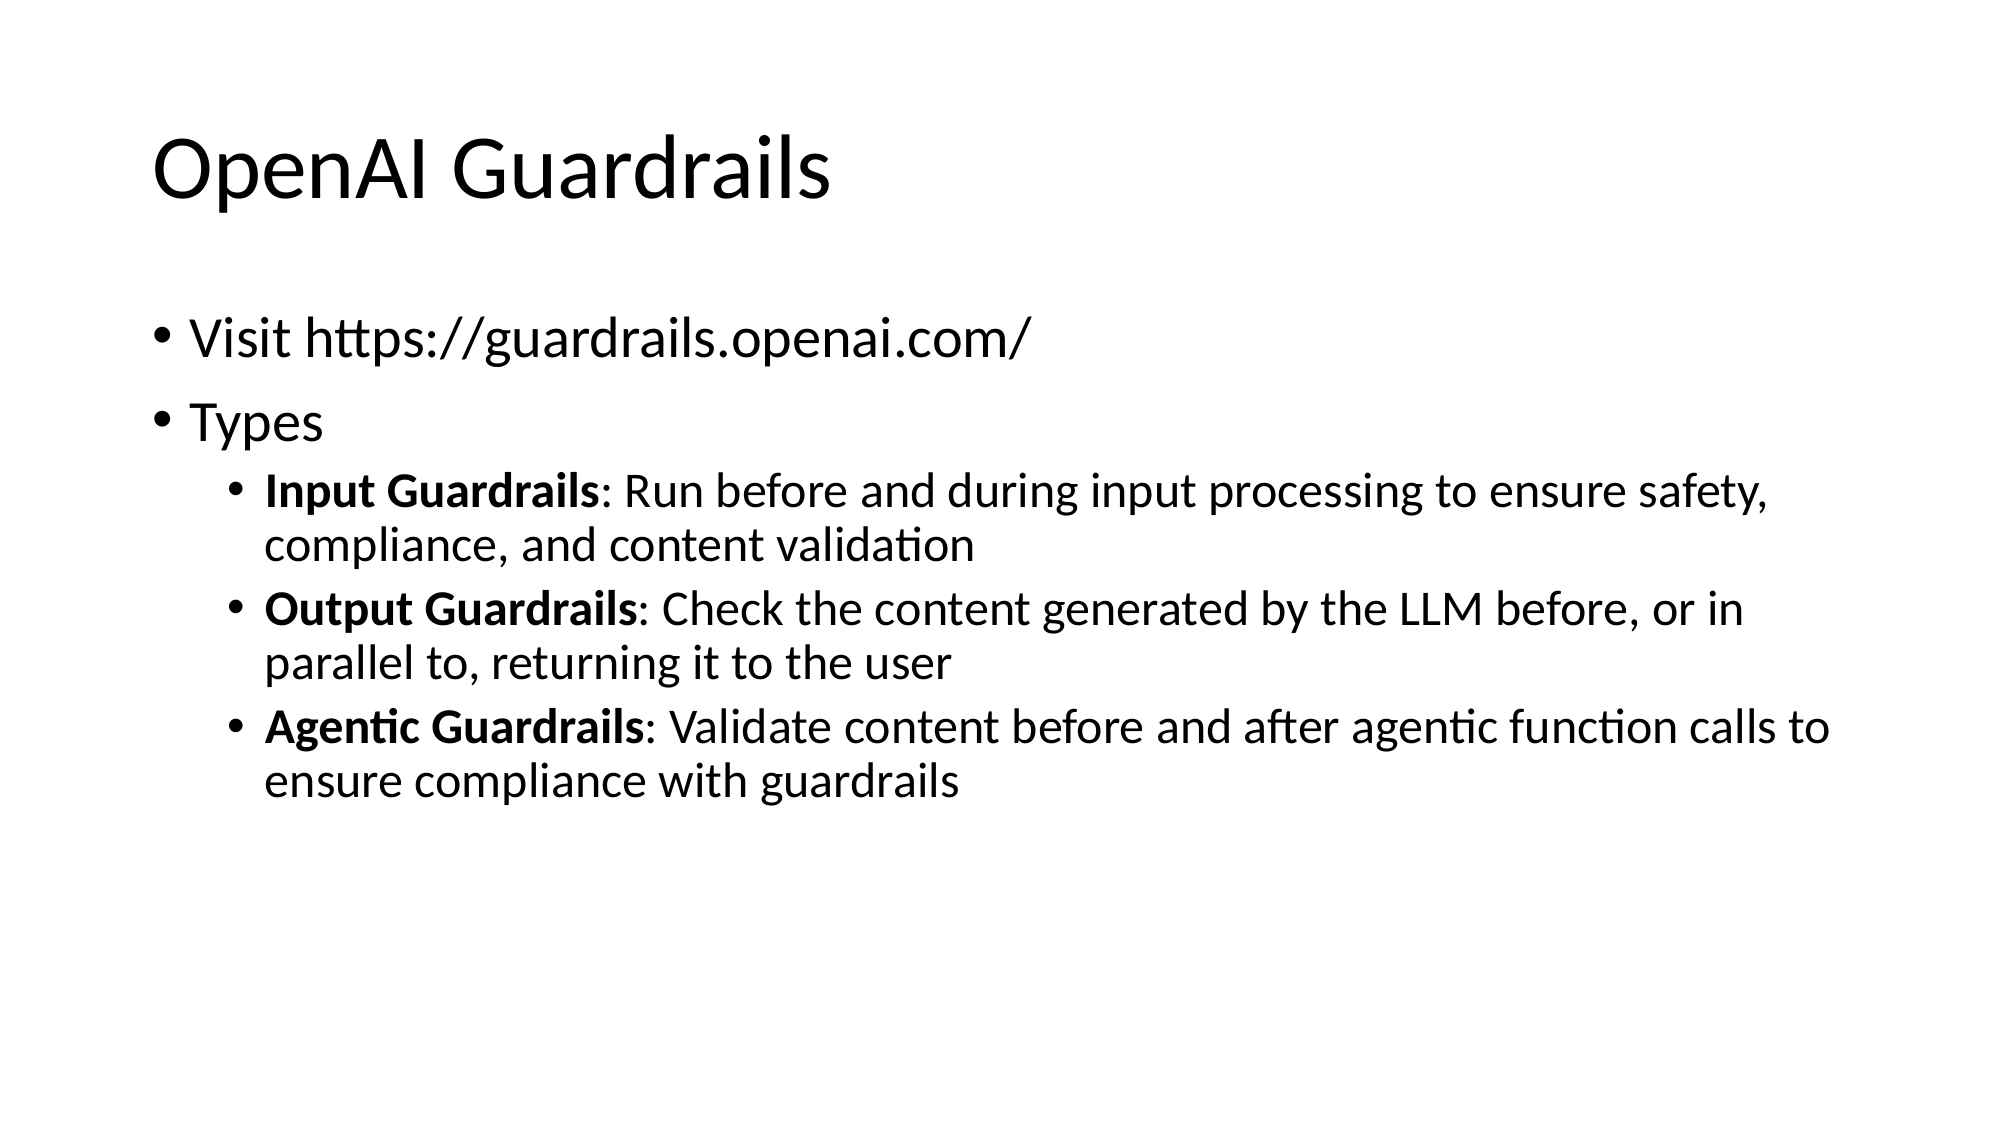

# OpenAI Guardrails
Visit https://guardrails.openai.com/
Types
Input Guardrails: Run before and during input processing to ensure safety, compliance, and content validation
Output Guardrails: Check the content generated by the LLM before, or in parallel to, returning it to the user
Agentic Guardrails: Validate content before and after agentic function calls to ensure compliance with guardrails